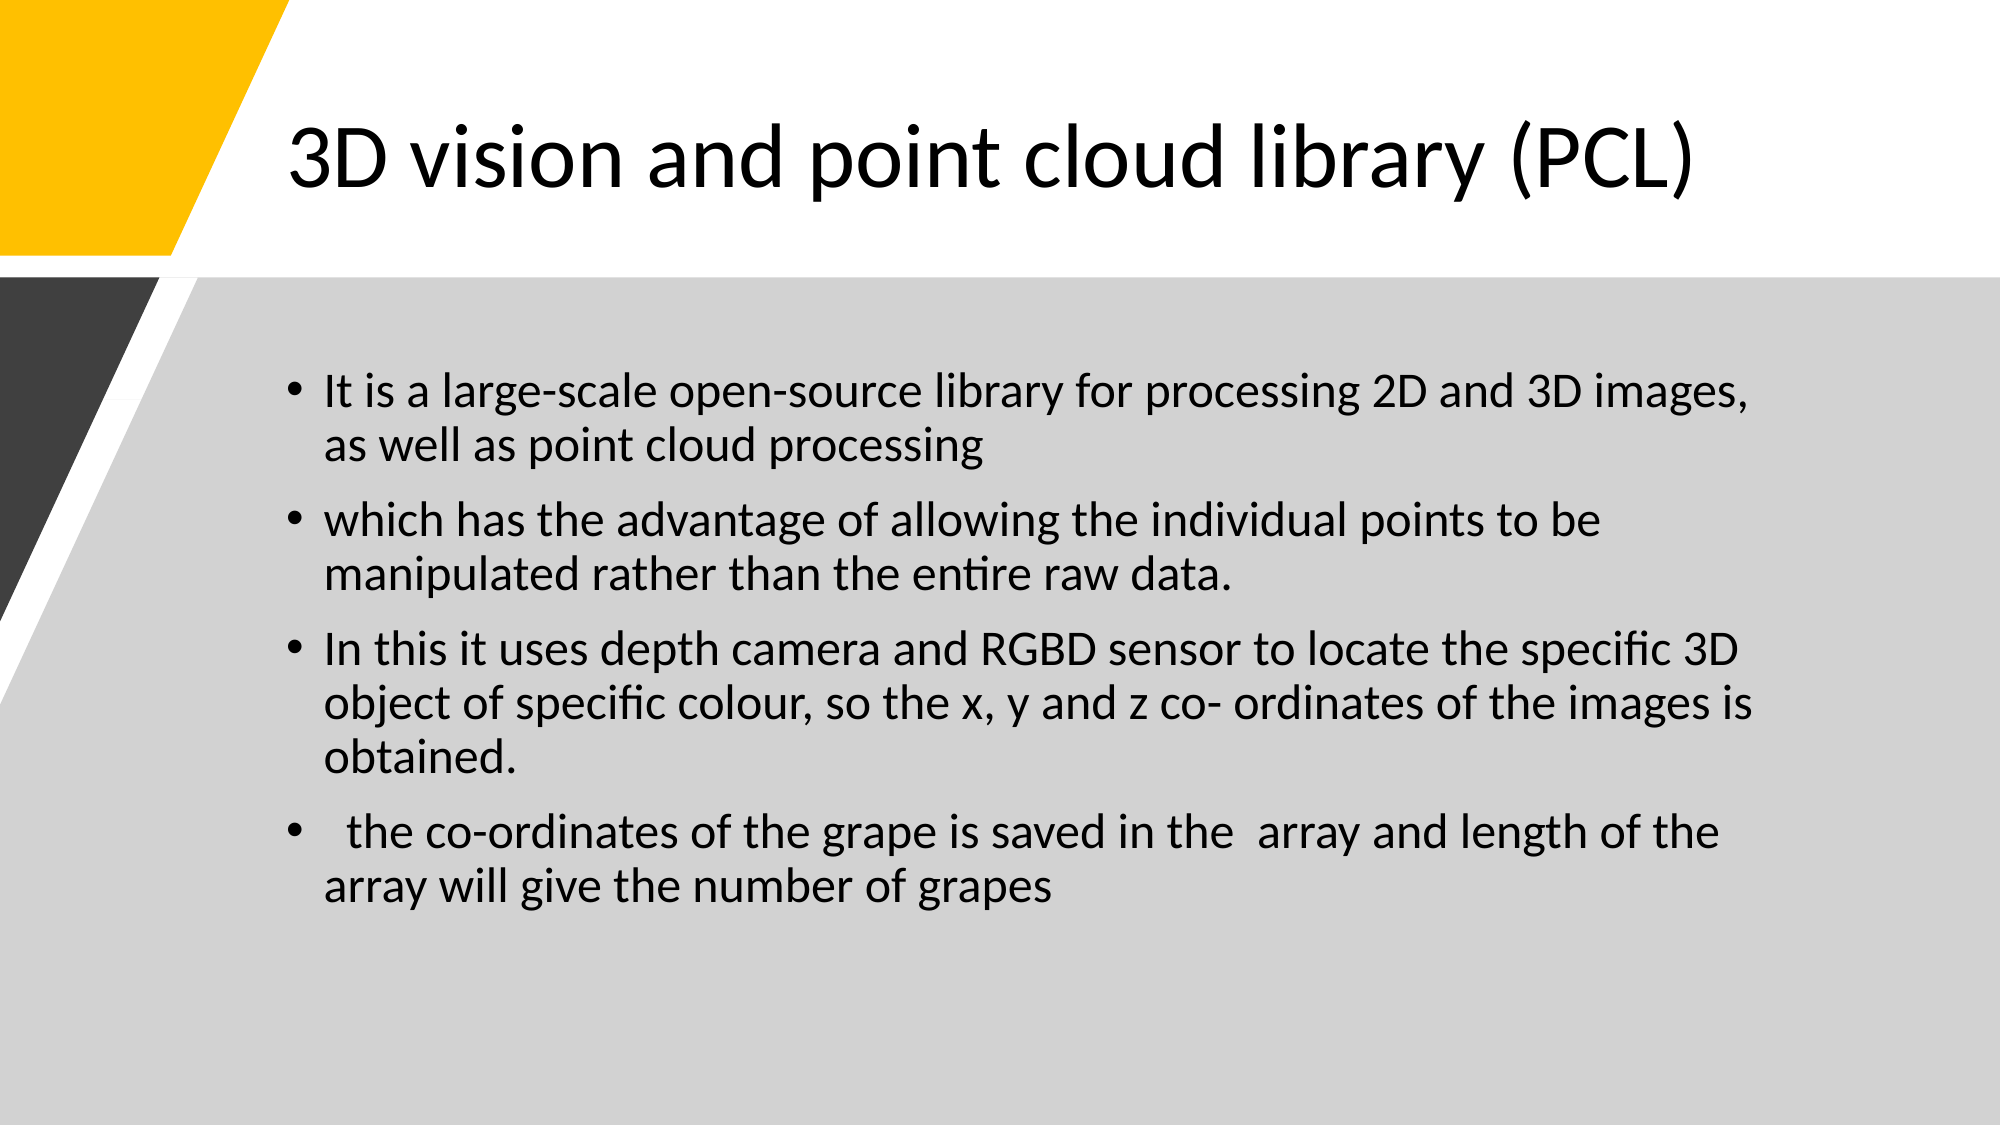

# 3D vision and point cloud library (PCL)

It is a large-scale open-source library for processing 2D and 3D images, as well as point cloud processing
which has the advantage of allowing the individual points to be manipulated rather than the entire raw data.
In this it uses depth camera and RGBD sensor to locate the specific 3D object of specific colour, so the x, y and z co- ordinates of the images is obtained.
  the co-ordinates of the grape is saved in the  array and length of the array will give the number of grapes